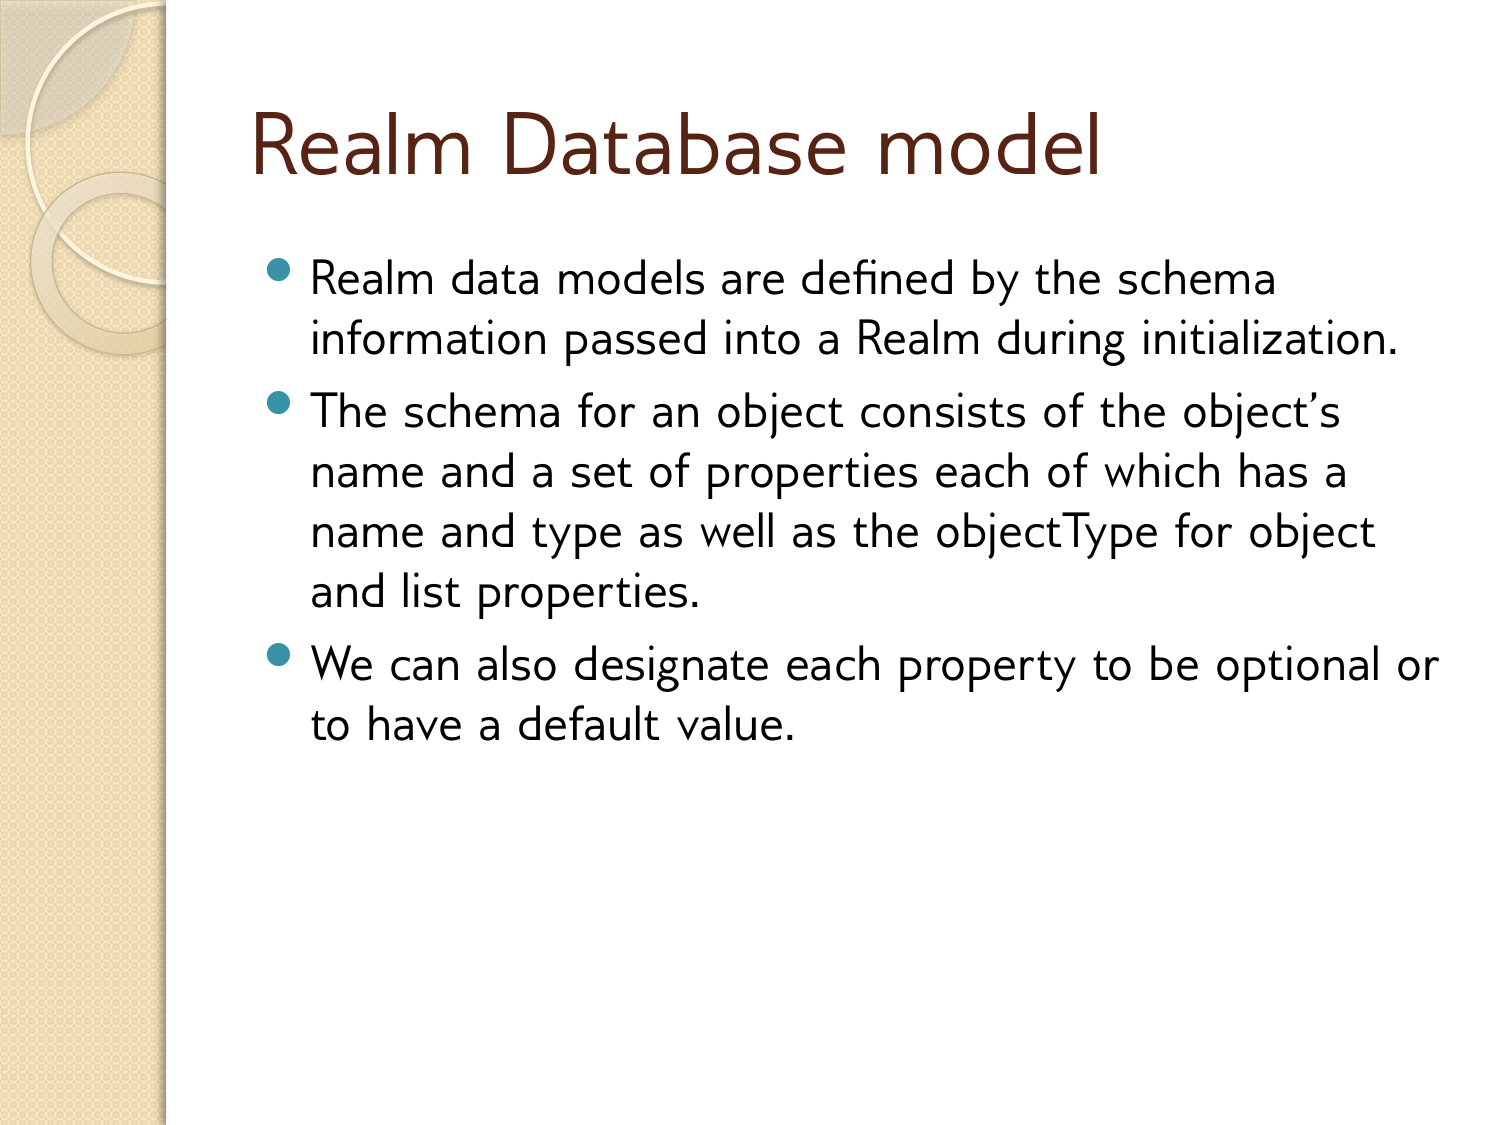

# Realm Database model
Realm data models are defined by the schema information passed into a Realm during initialization.
The schema for an object consists of the object’s name and a set of properties each of which has a name and type as well as the objectType for object and list properties.
We can also designate each property to be optional or to have a default value.